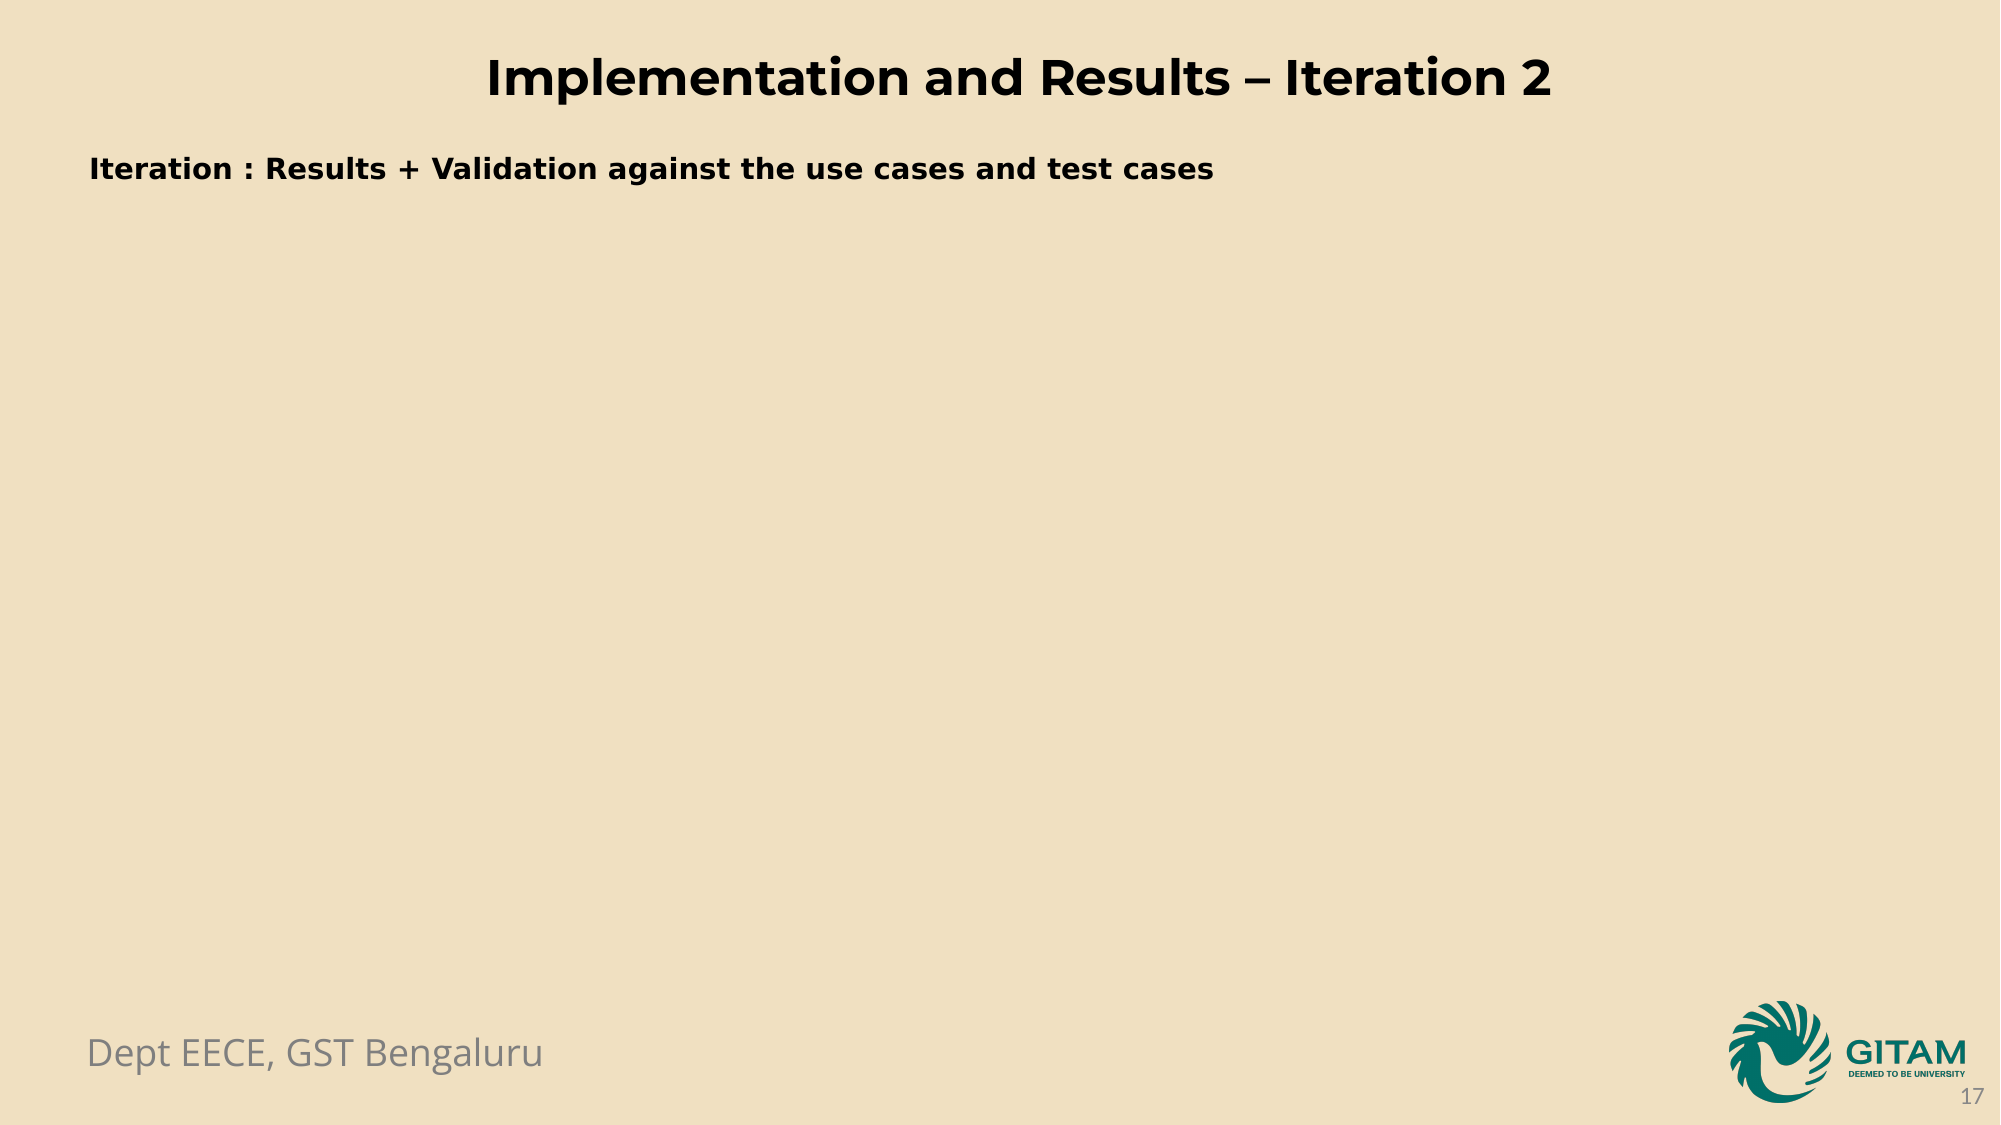

Implementation and Results – Iteration 2
Iteration : Results + Validation against the use cases and test cases

17